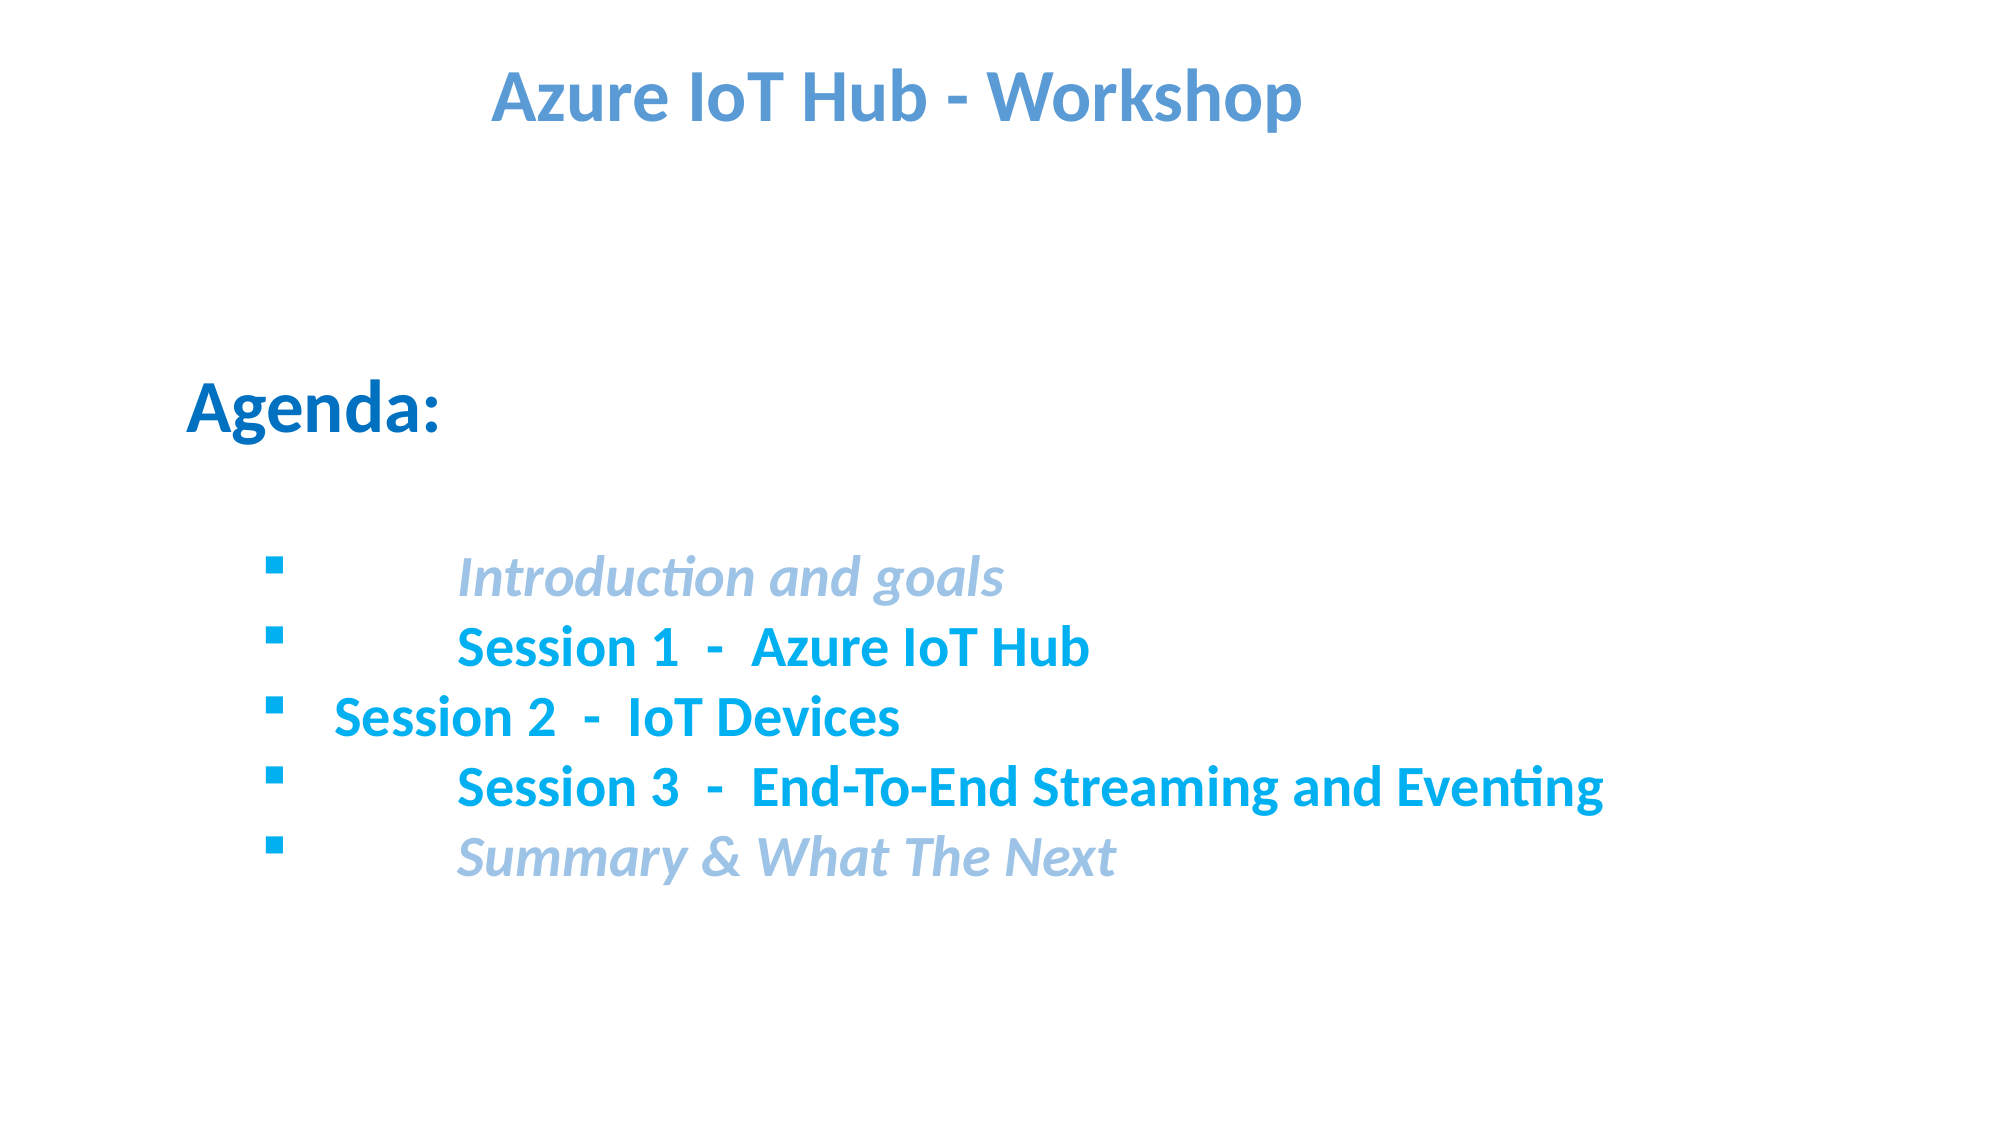

Azure IoT Hub - Workshop
Agenda:

	Introduction and goals
	Session 1  -  Azure IoT Hub
  Session 2  -  IoT Devices
	Session 3  -  End-To-End Streaming and Eventing
	Summary & What The Next